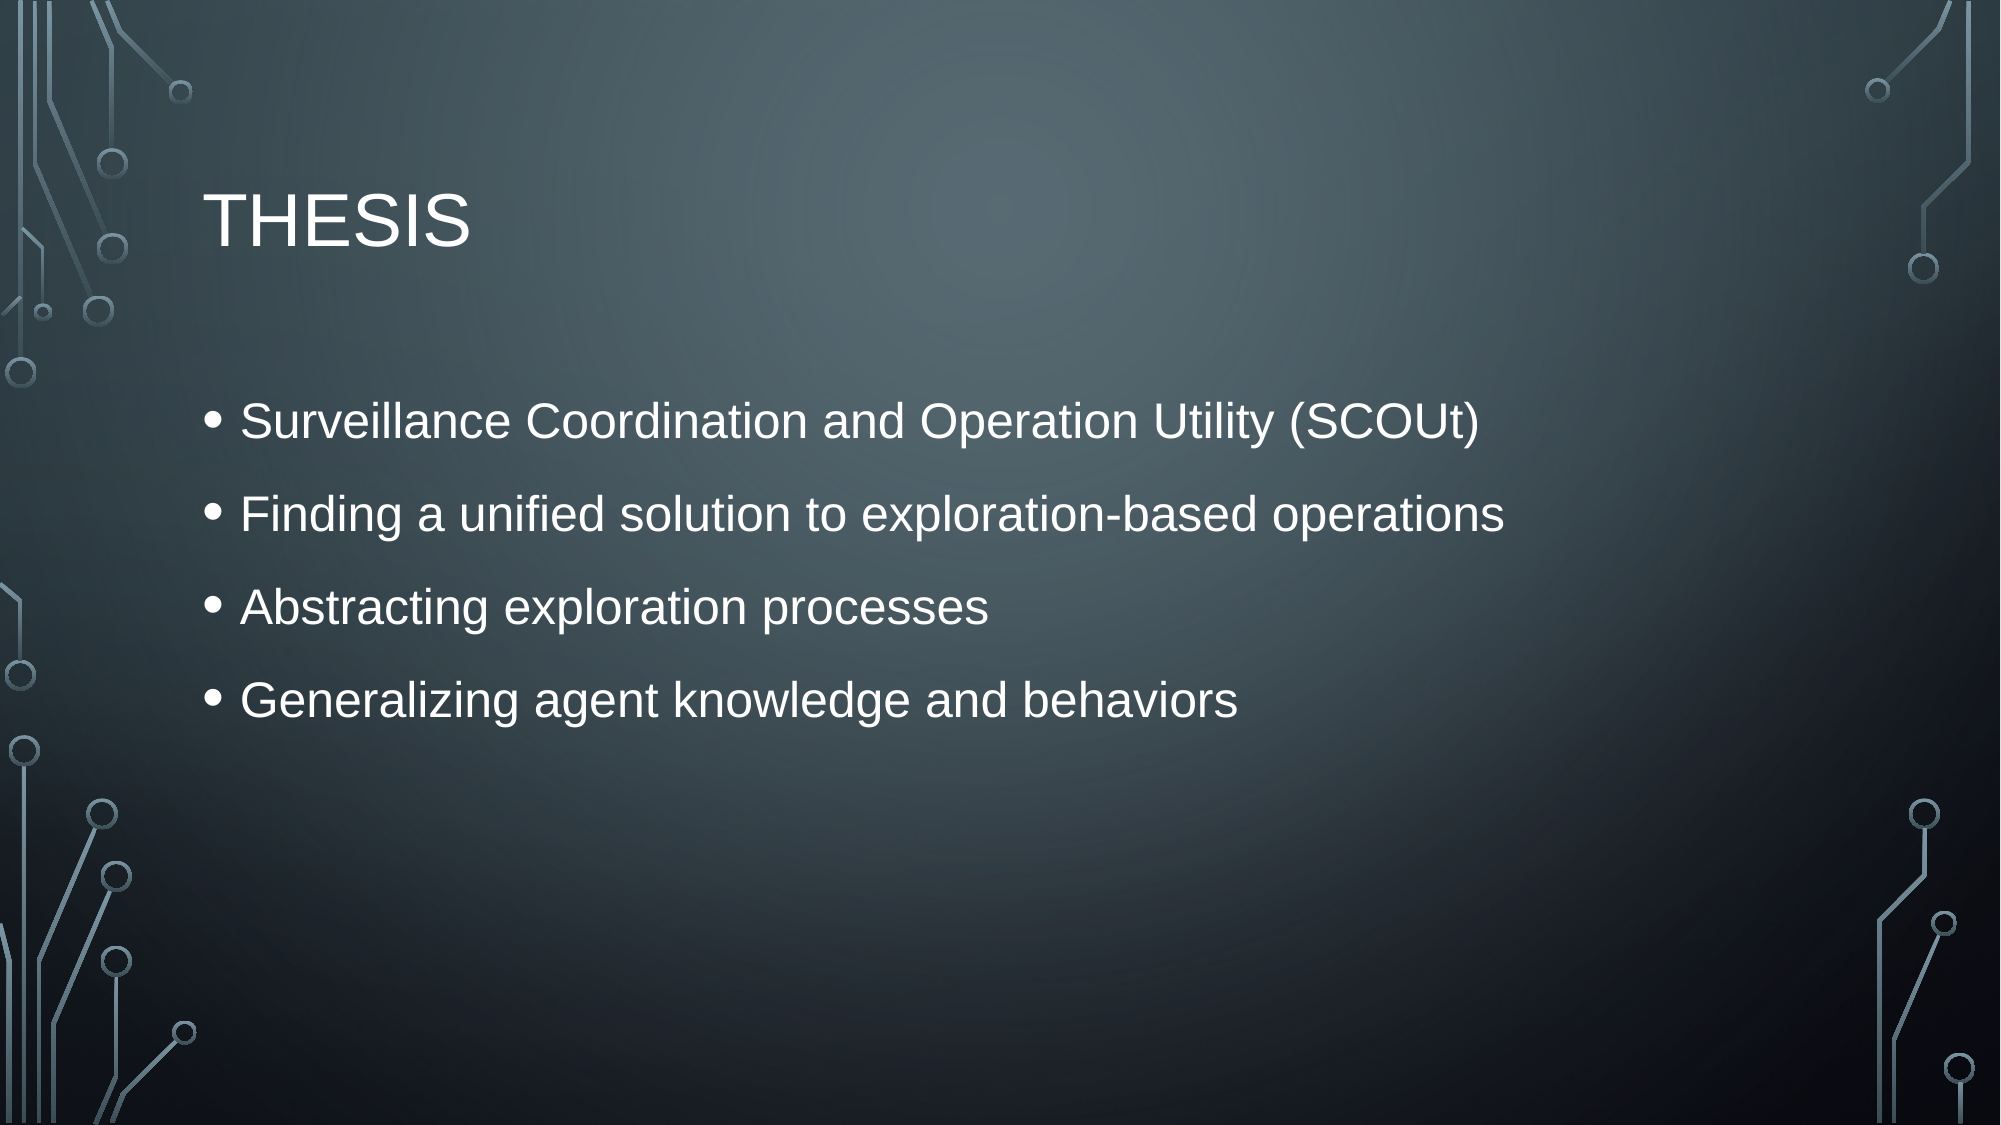

# Thesis
Surveillance Coordination and Operation Utility (SCOUt)
Finding a unified solution to exploration-based operations
Abstracting exploration processes
Generalizing agent knowledge and behaviors